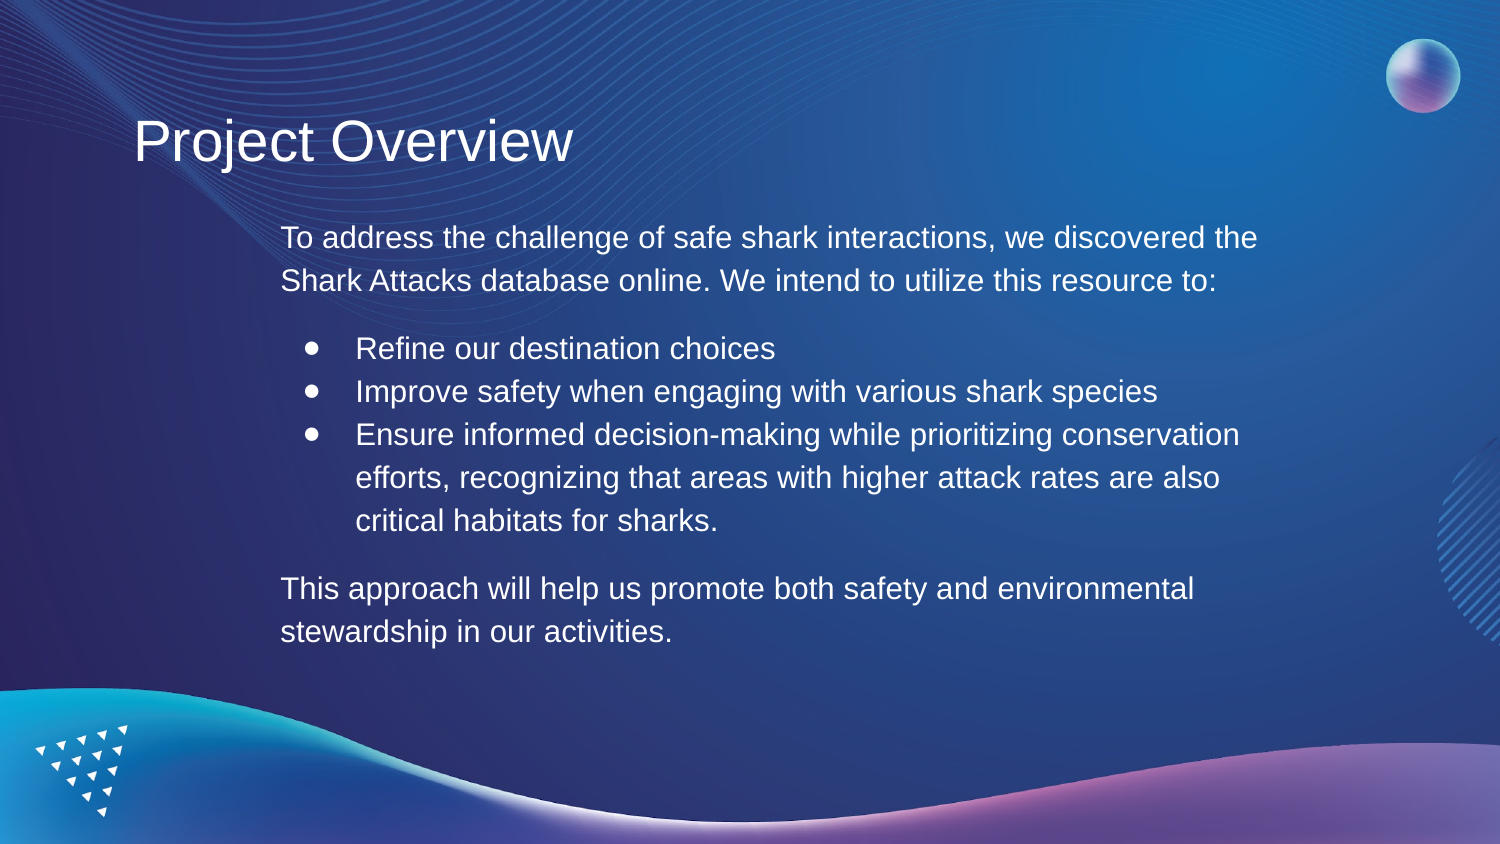

# Project Overview
To address the challenge of safe shark interactions, we discovered the Shark Attacks database online. We intend to utilize this resource to:
Refine our destination choices
Improve safety when engaging with various shark species
Ensure informed decision-making while prioritizing conservation efforts, recognizing that areas with higher attack rates are also critical habitats for sharks.
This approach will help us promote both safety and environmental stewardship in our activities.